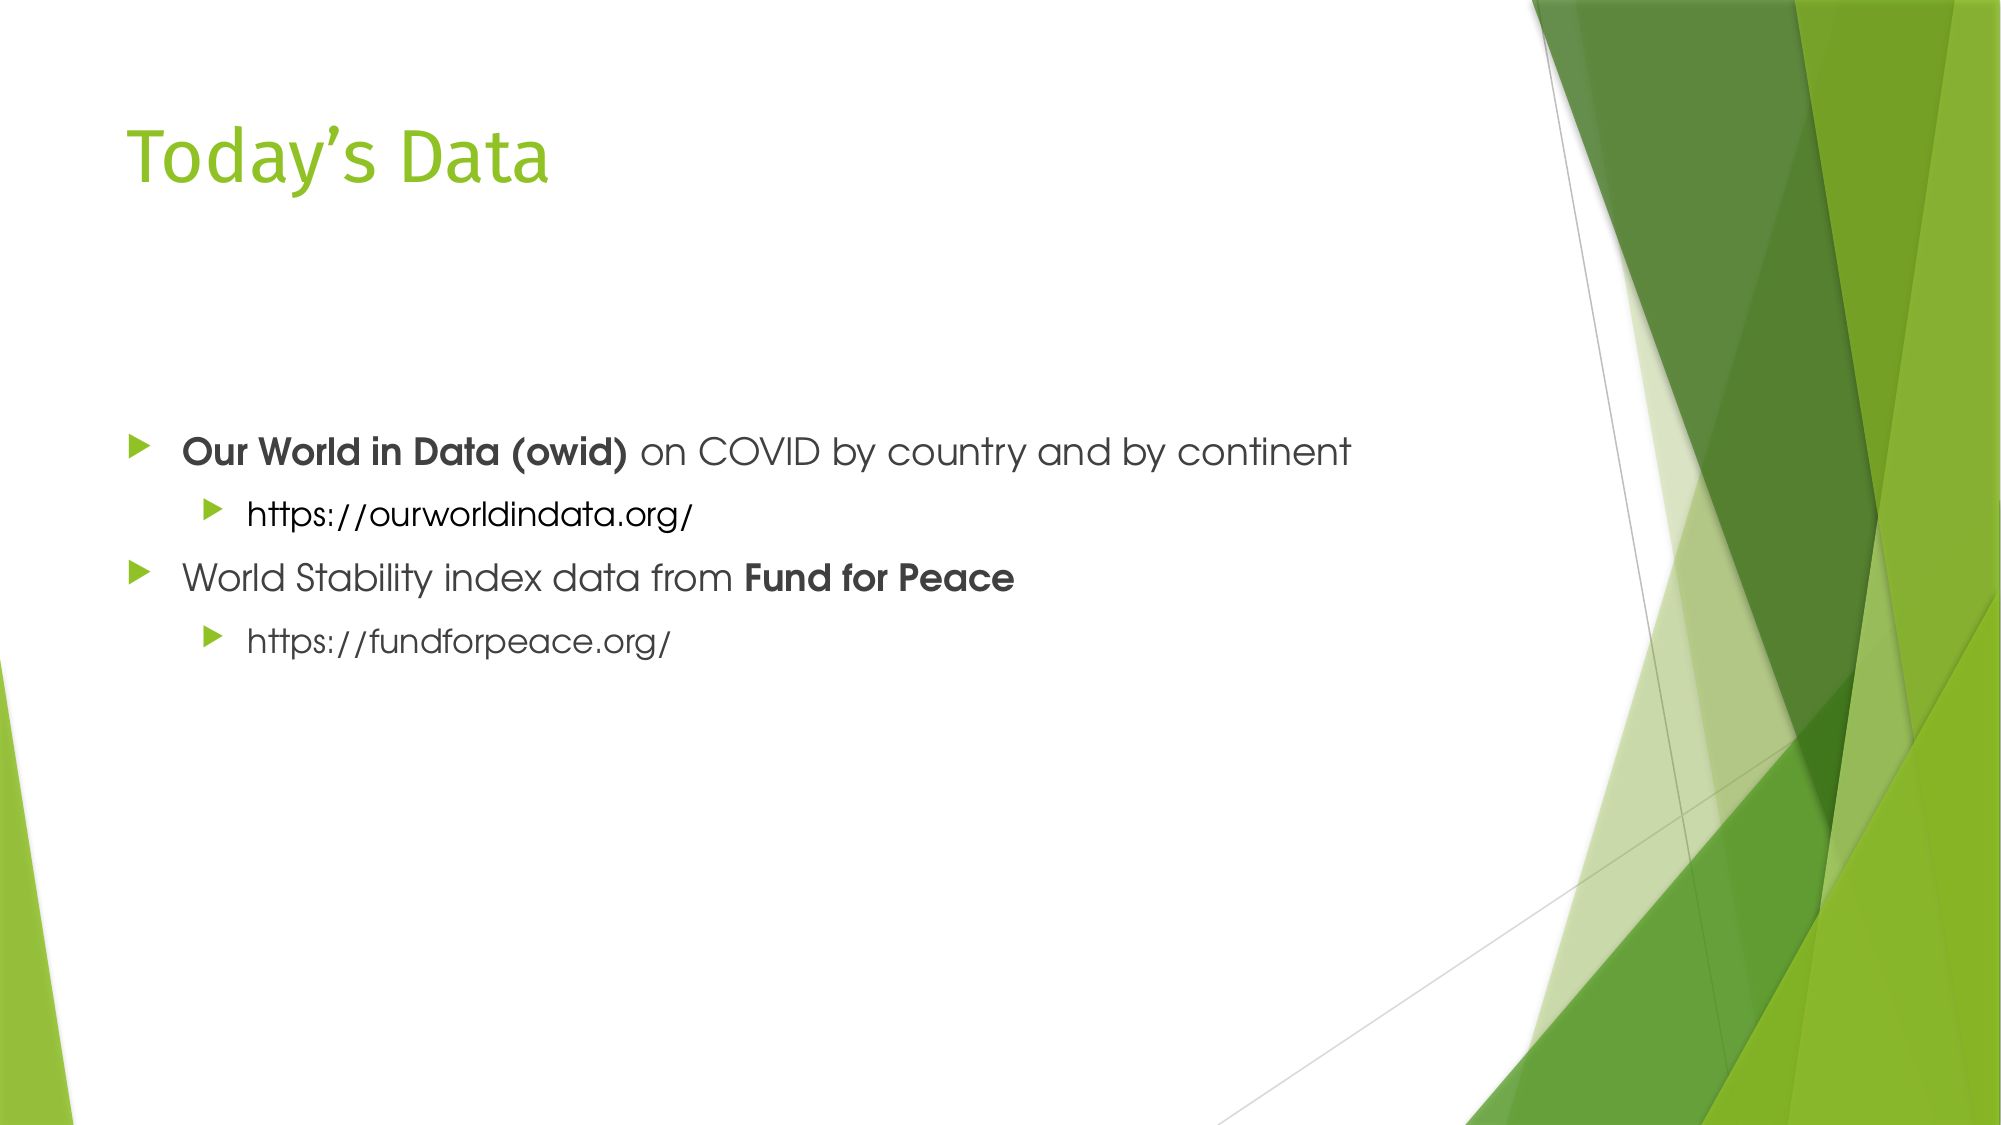

# Today’s Data

Our World in Data (owid) on COVID by country and by continent
https://ourworldindata.org/
World Stability index data from Fund for Peace
https://fundforpeace.org/